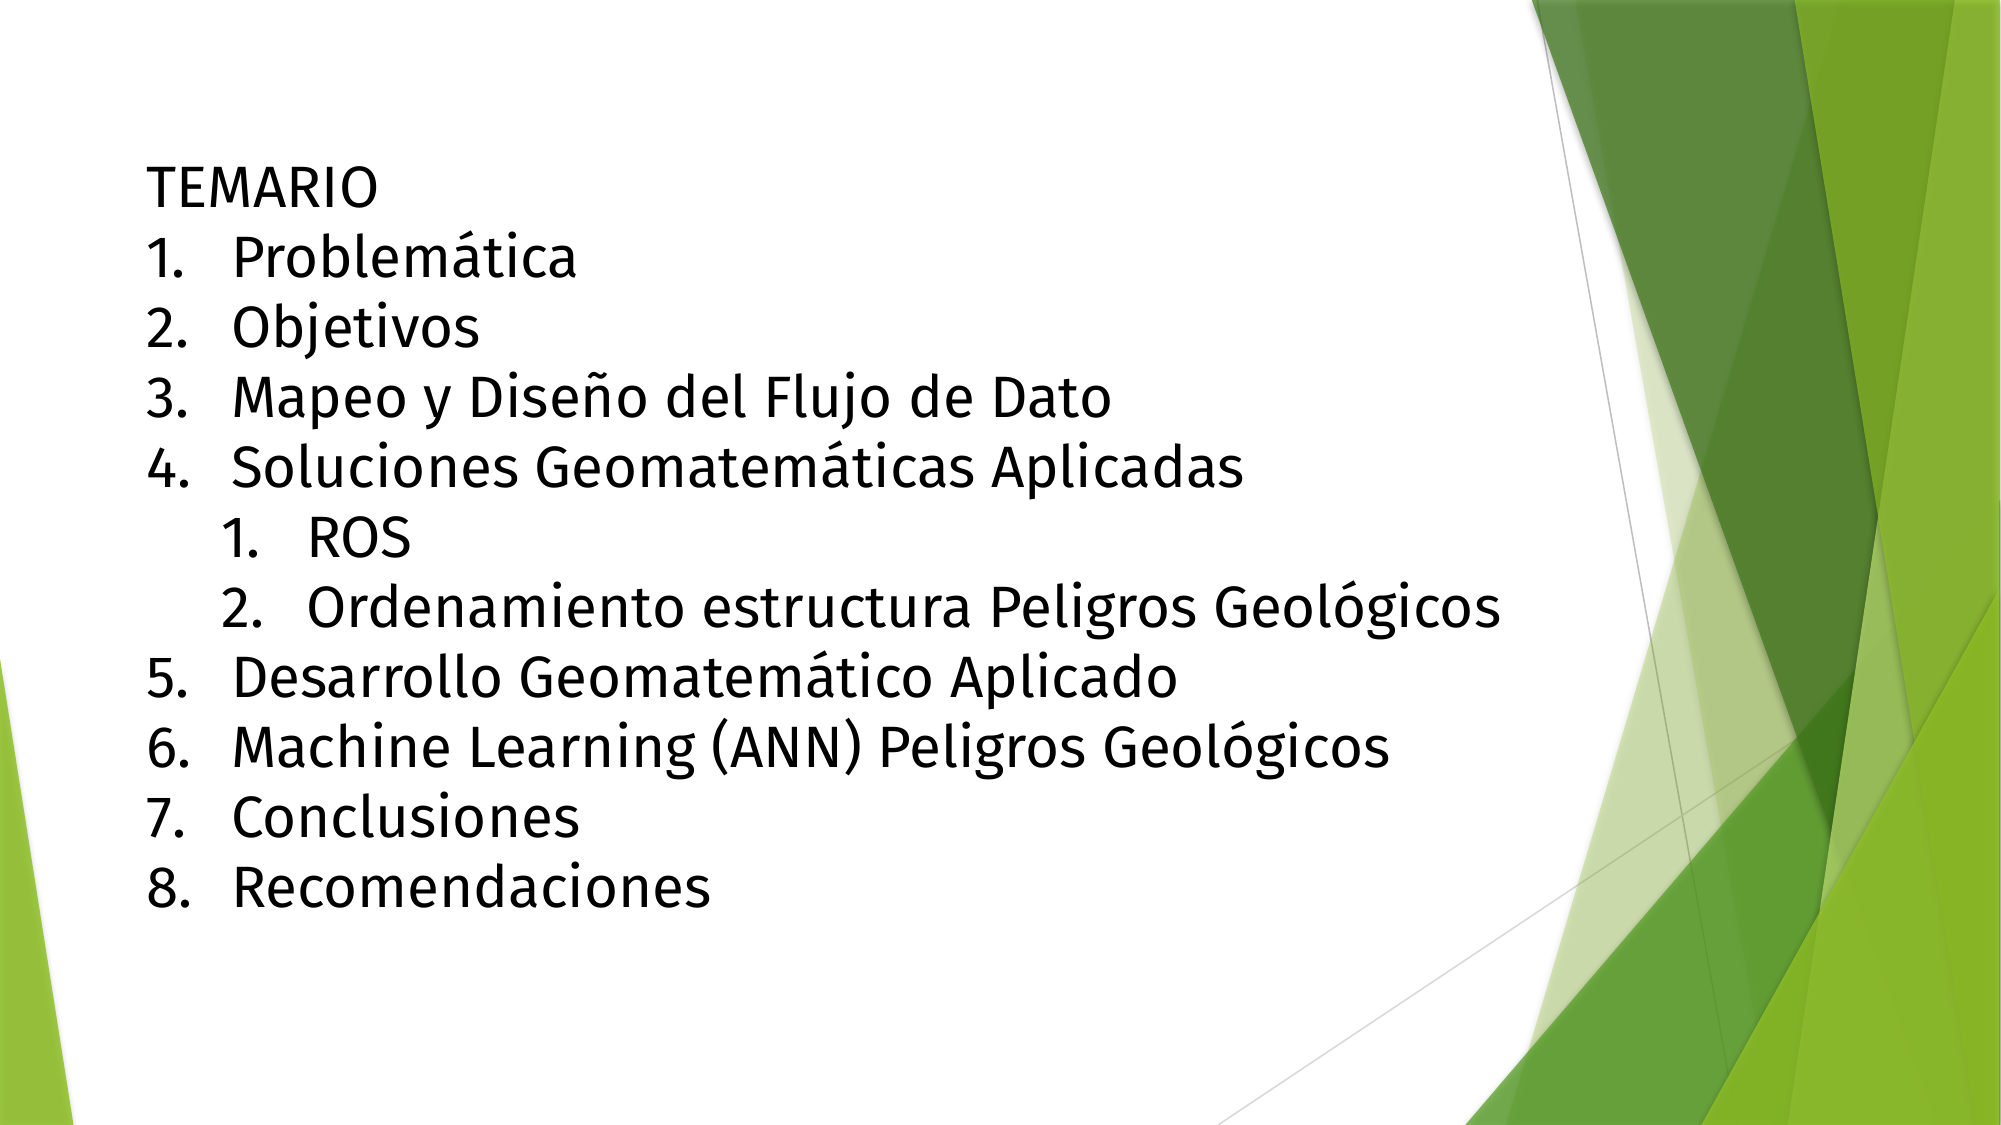

TEMARIO
Problemática
Objetivos
Mapeo y Diseño del Flujo de Dato
Soluciones Geomatemáticas Aplicadas
ROS
Ordenamiento estructura Peligros Geológicos
Desarrollo Geomatemático Aplicado
Machine Learning (ANN) Peligros Geológicos
Conclusiones
Recomendaciones